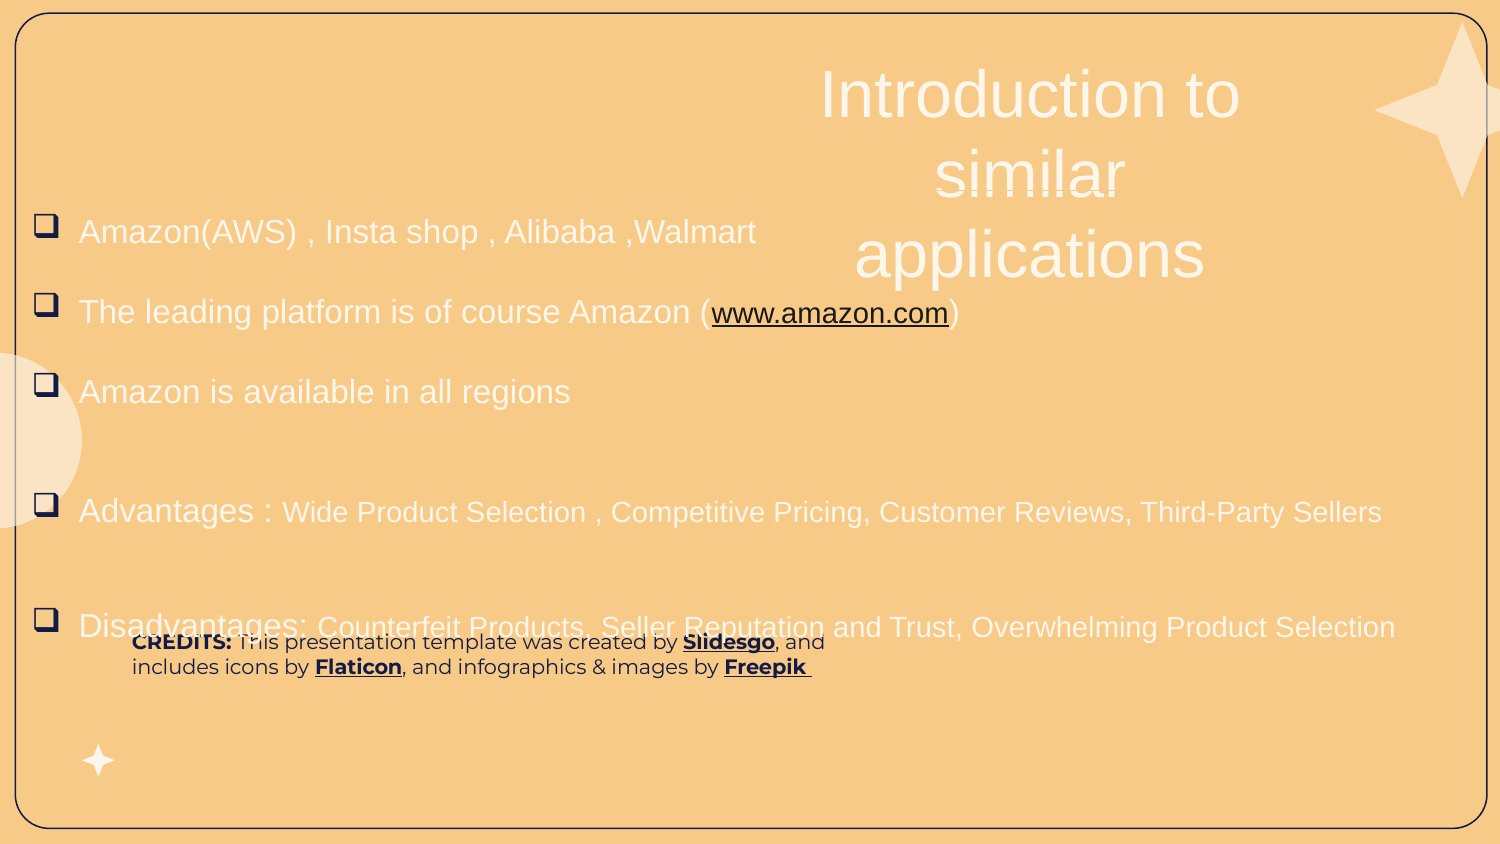

# Introduction to similar applications
Amazon(AWS) , Insta shop , Alibaba ,Walmart

The leading platform is of course Amazon (www.amazon.com)

Amazon is available in all regions

Advantages : Wide Product Selection , Competitive Pricing, Customer Reviews, Third-Party Sellers

Disadvantages: Counterfeit Products, Seller Reputation and Trust, Overwhelming Product Selection